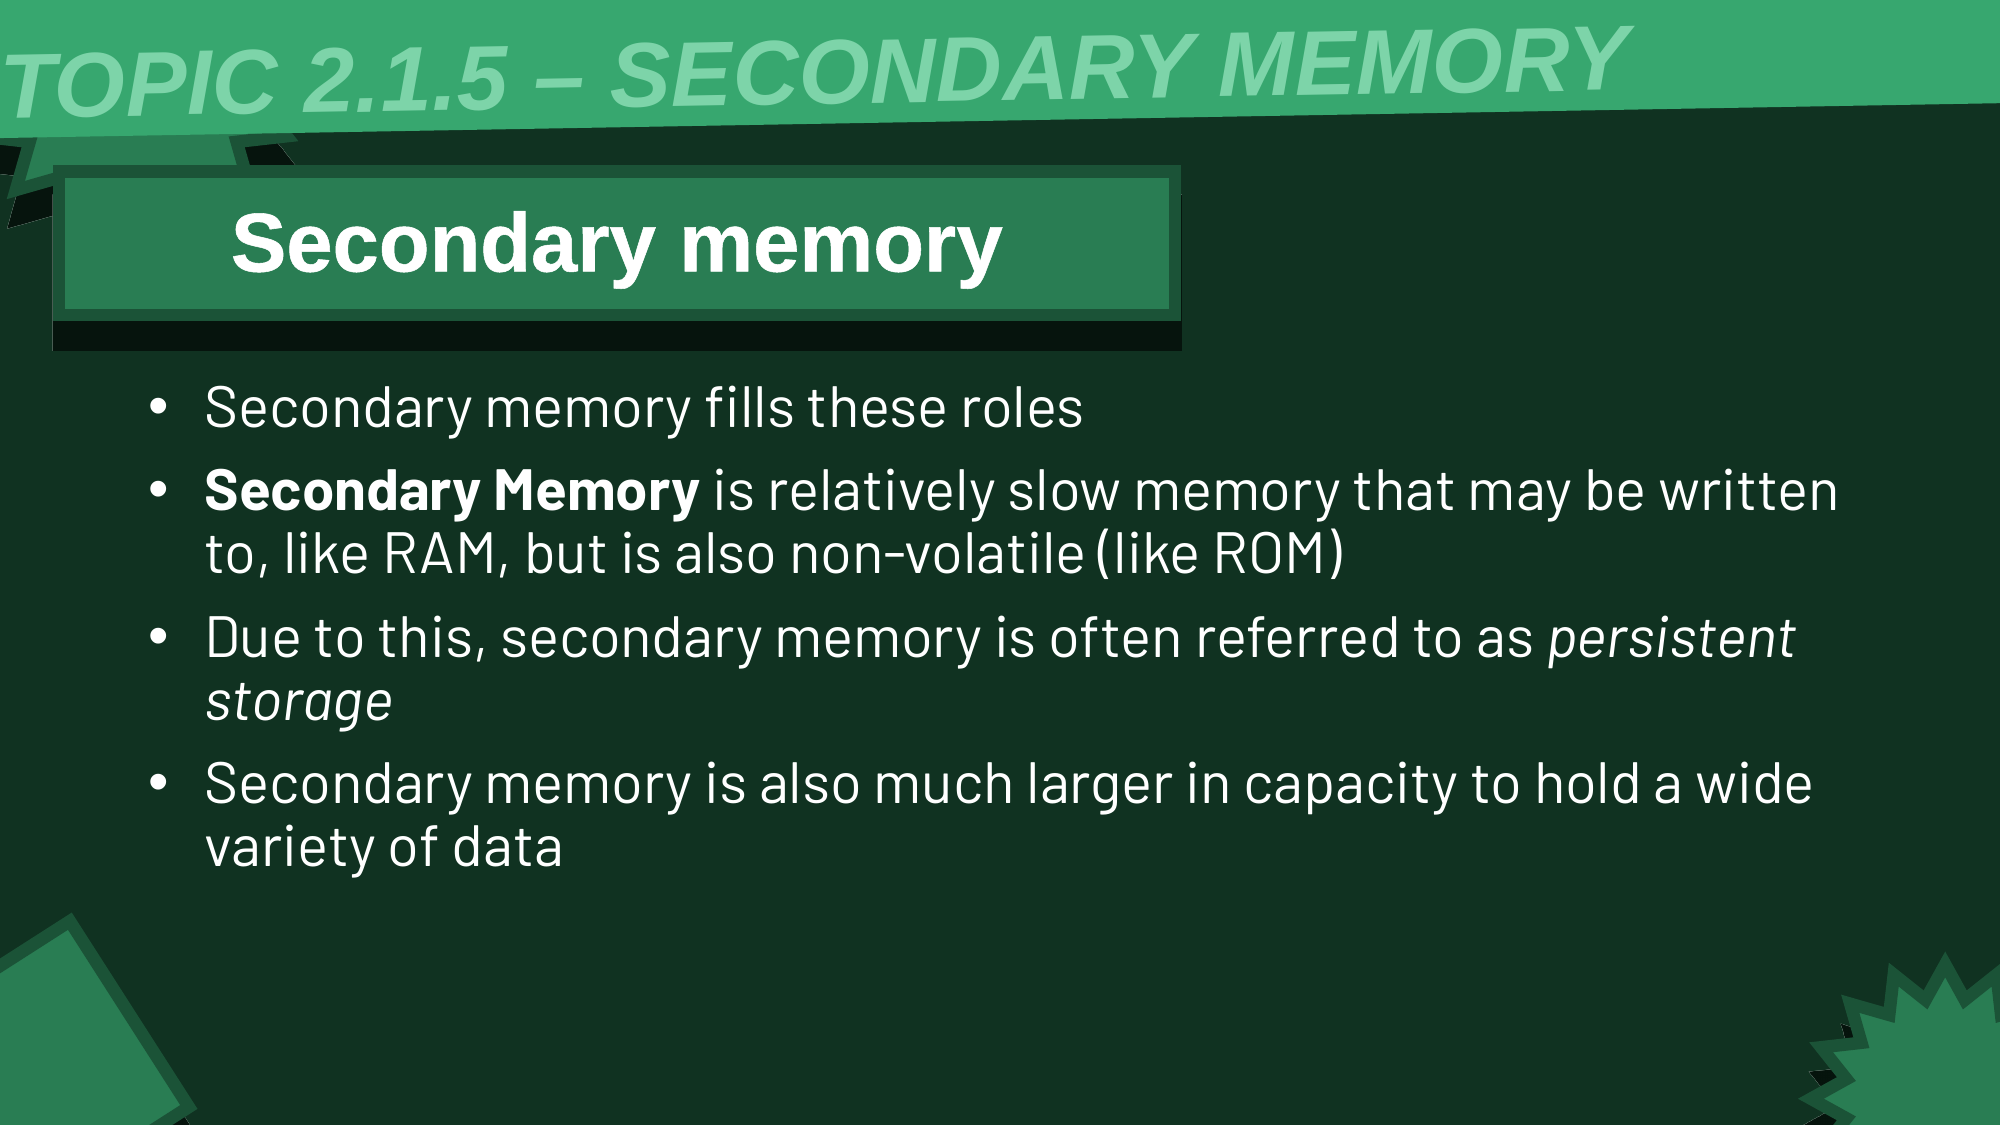

TOPIC 2.1.5 – SECONDARY MEMORY

Secondary memory
Secondary memory fills these roles
Secondary Memory is relatively slow memory that may be written to, like RAM, but is also non-volatile (like ROM)
Due to this, secondary memory is often referred to as persistent storage
Secondary memory is also much larger in capacity to hold a wide variety of data